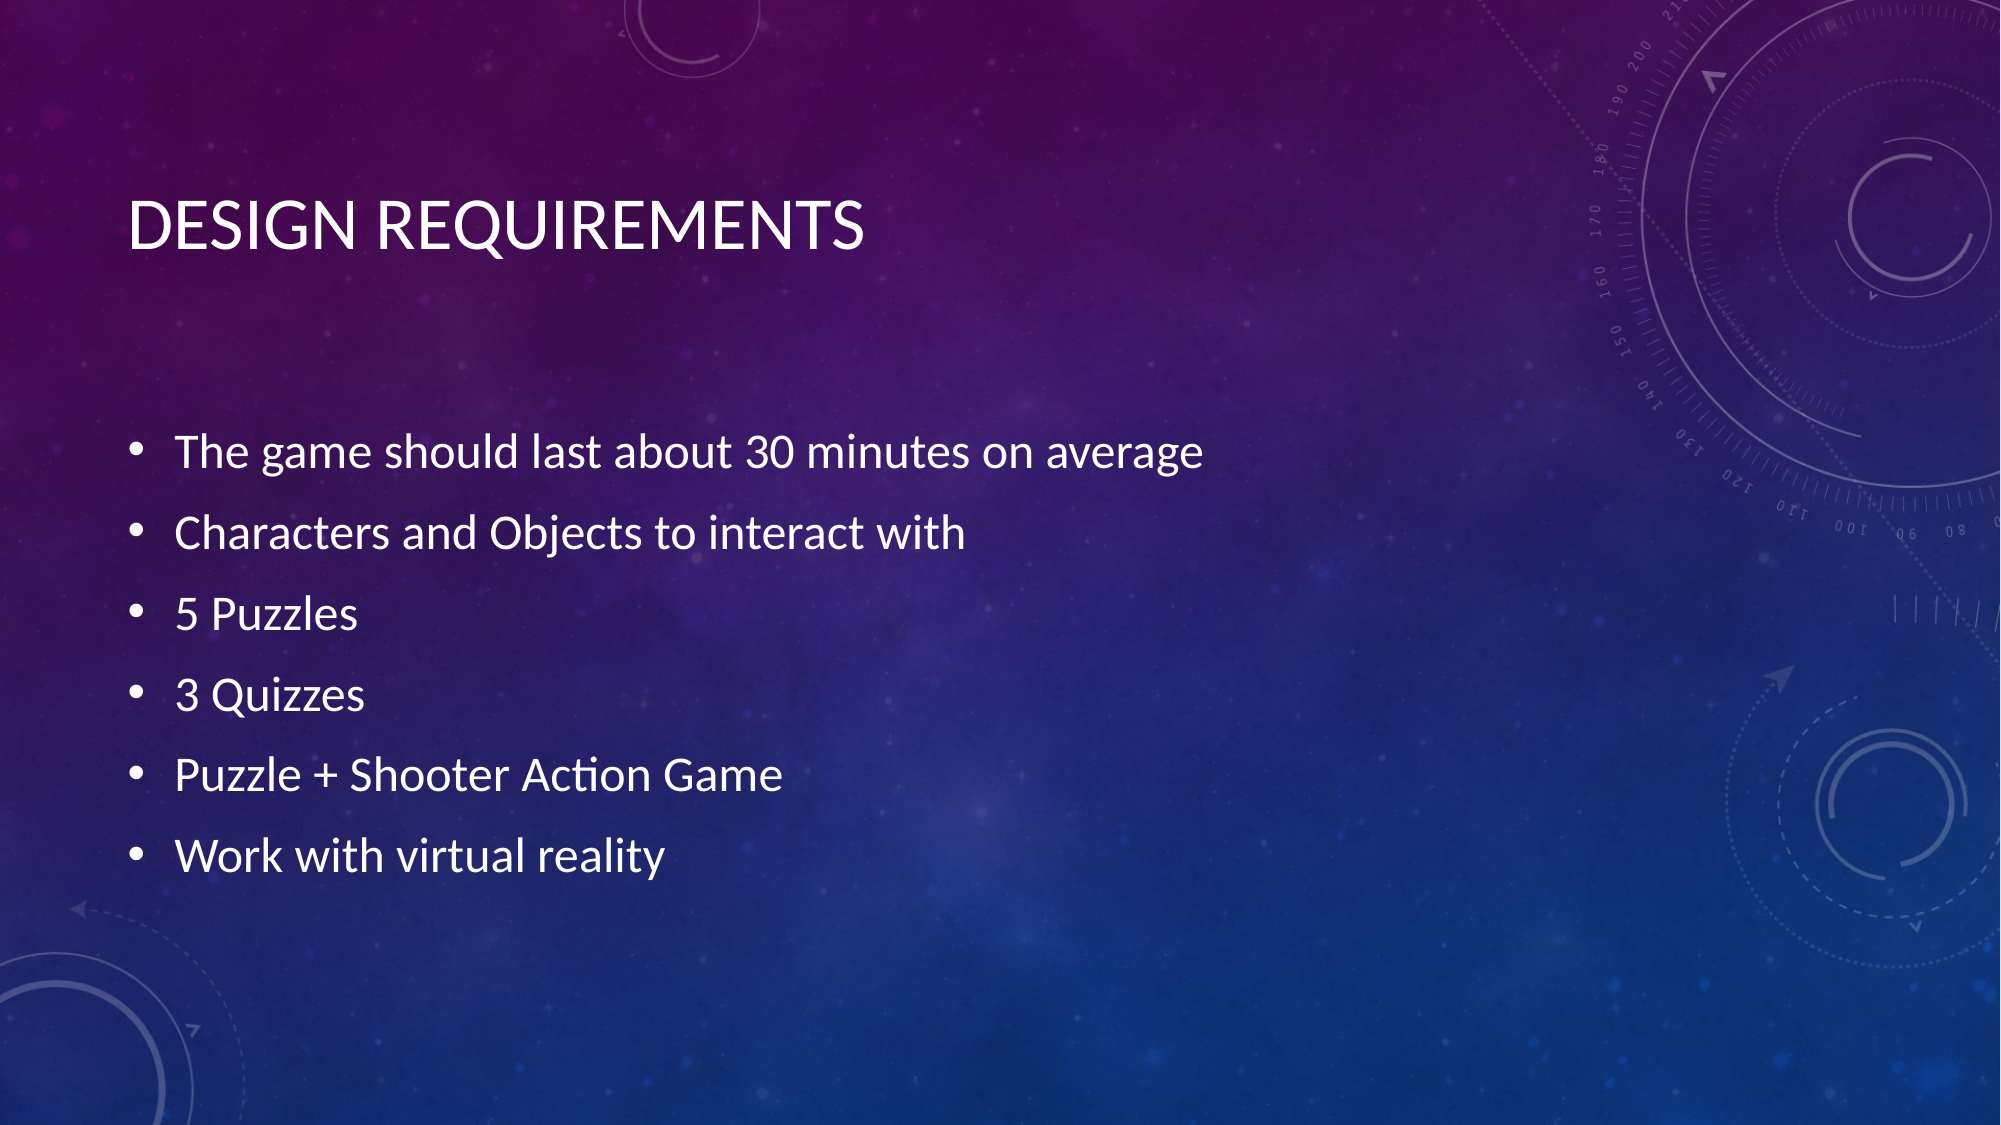

# Design Requirements
The game should last about 30 minutes on average
Characters and Objects to interact with
5 Puzzles
3 Quizzes
Puzzle + Shooter Action Game
Work with virtual reality